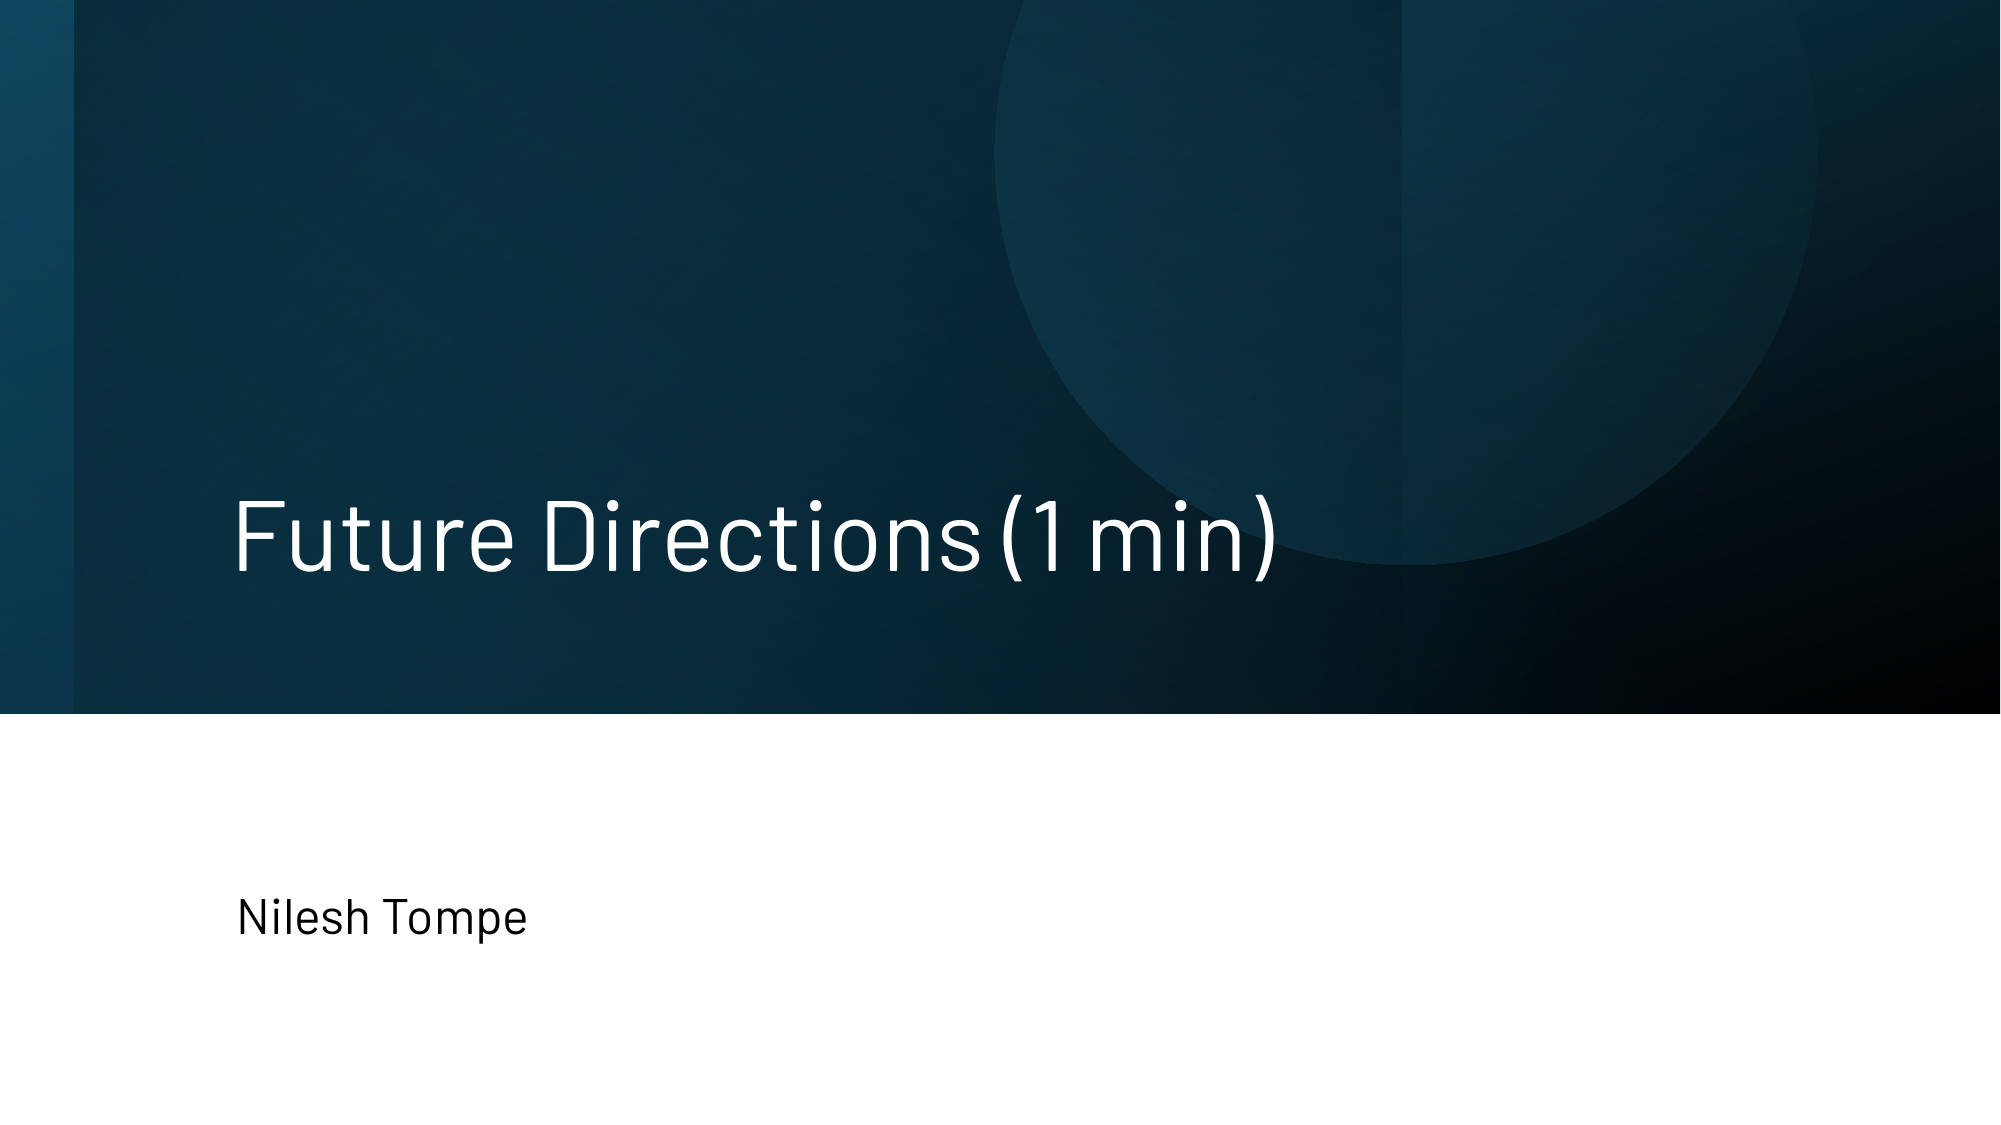

# Future Directions (1 min)
Nilesh Tompe